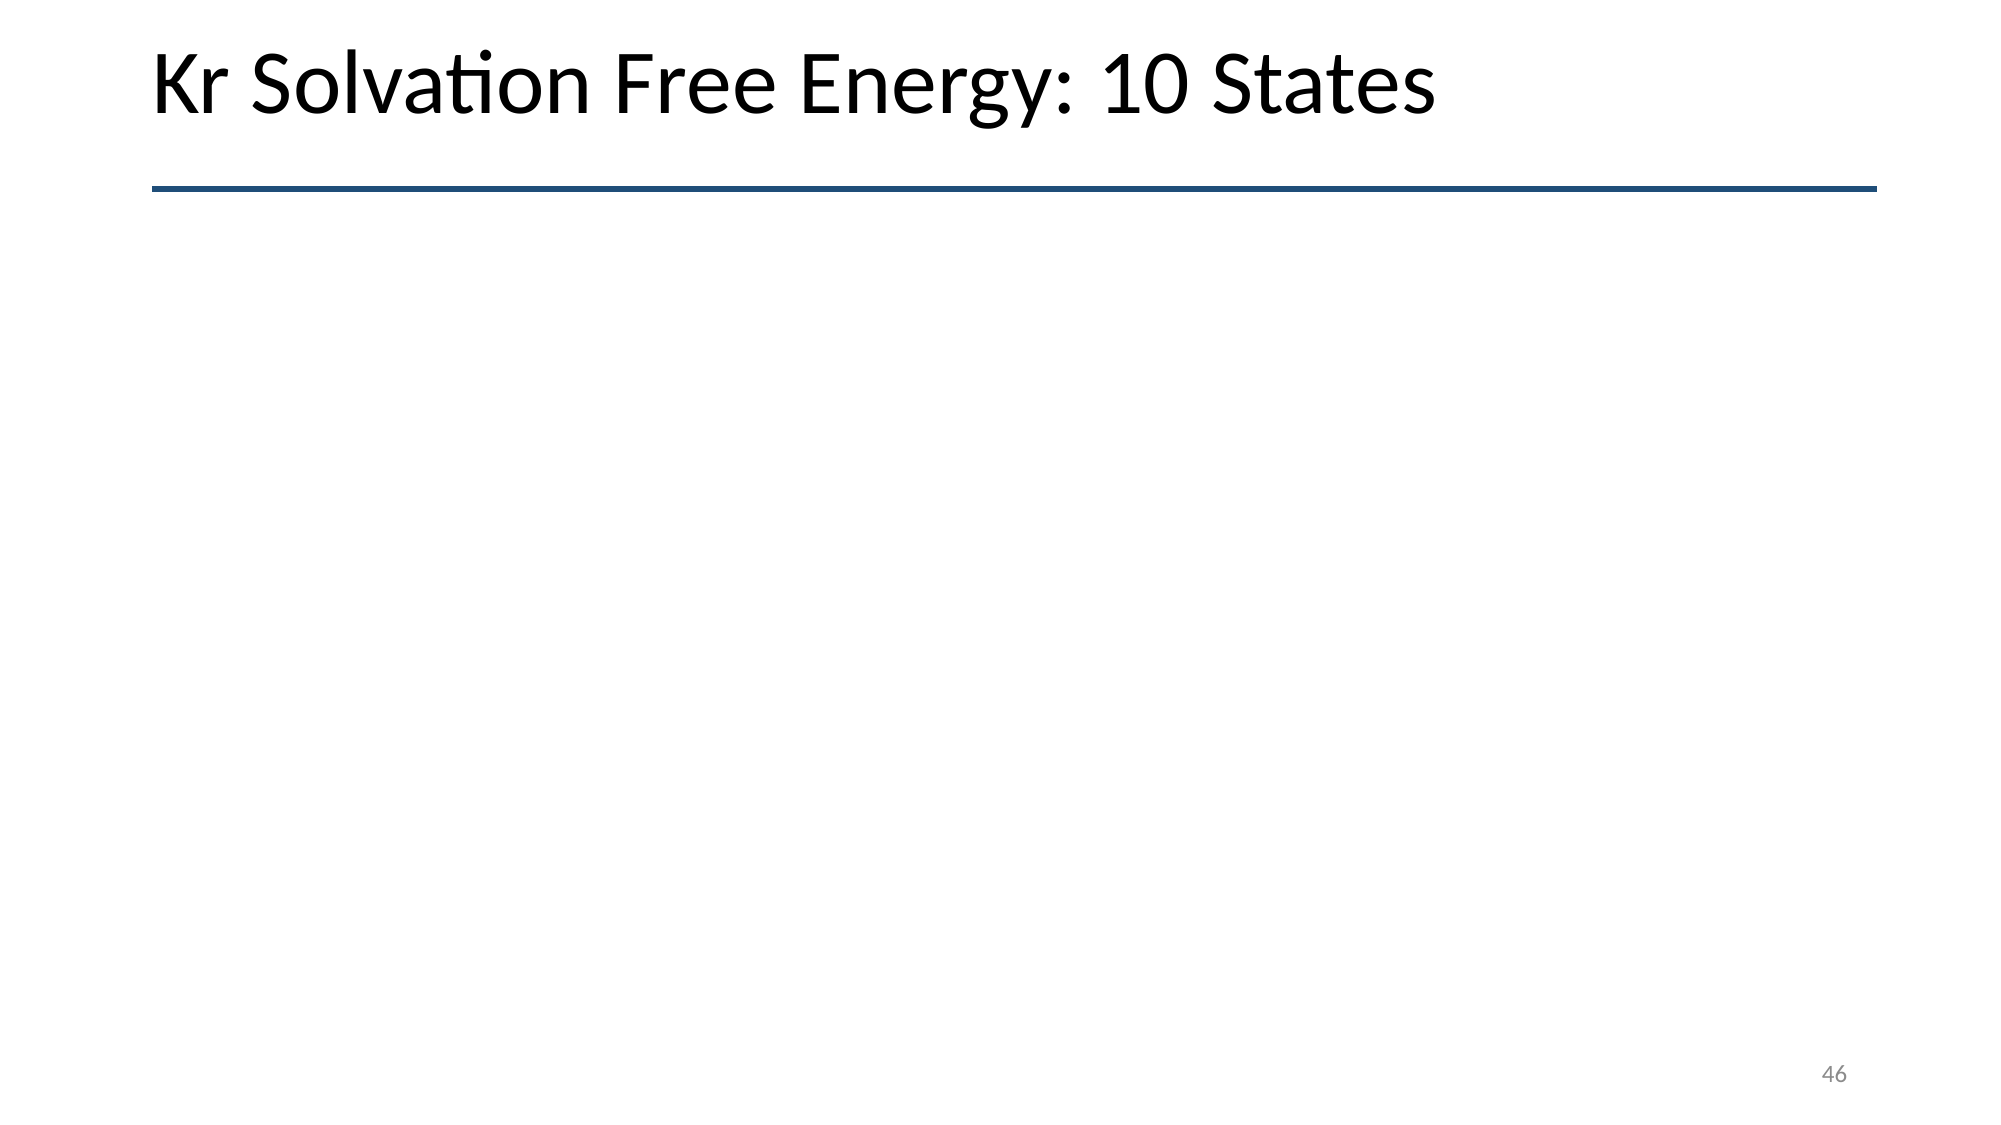

Kr Solvation Free Energy: 10 States
46